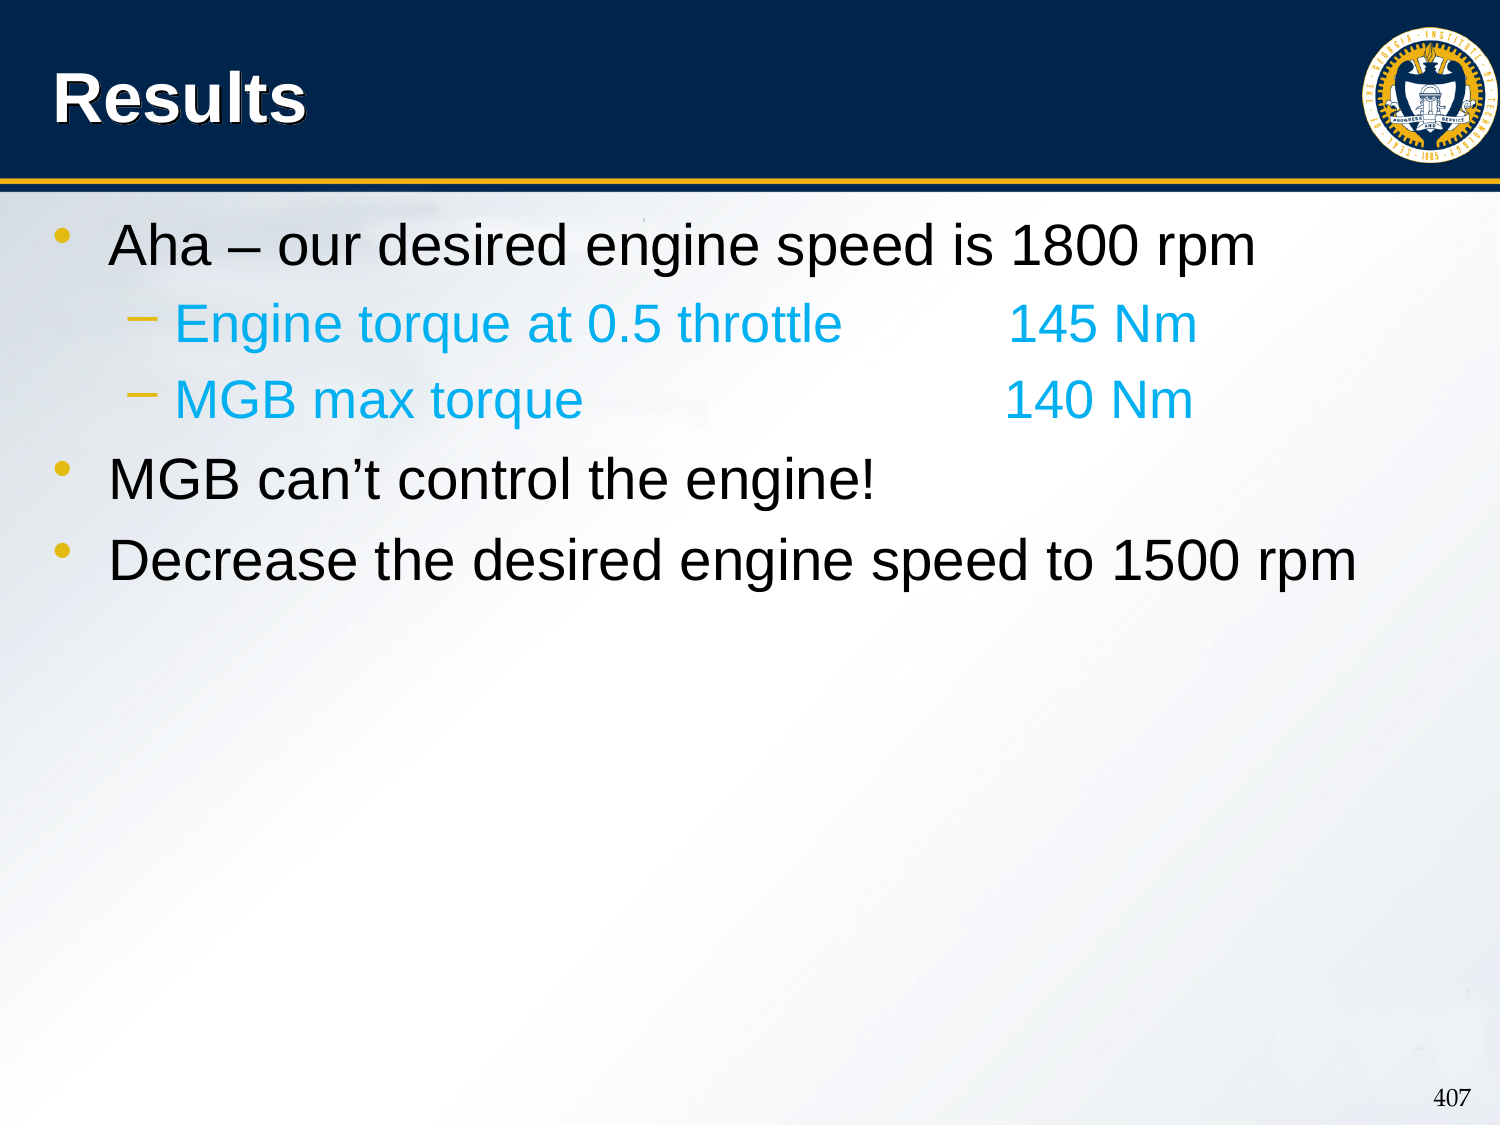

# Results

Aha – our desired engine speed is 1800 rpm
Engine torque at 0.5 throttle           145 Nm
MGB max torque                            140 Nm
MGB can’t control the engine!
Decrease the desired engine speed to 1500 rpm